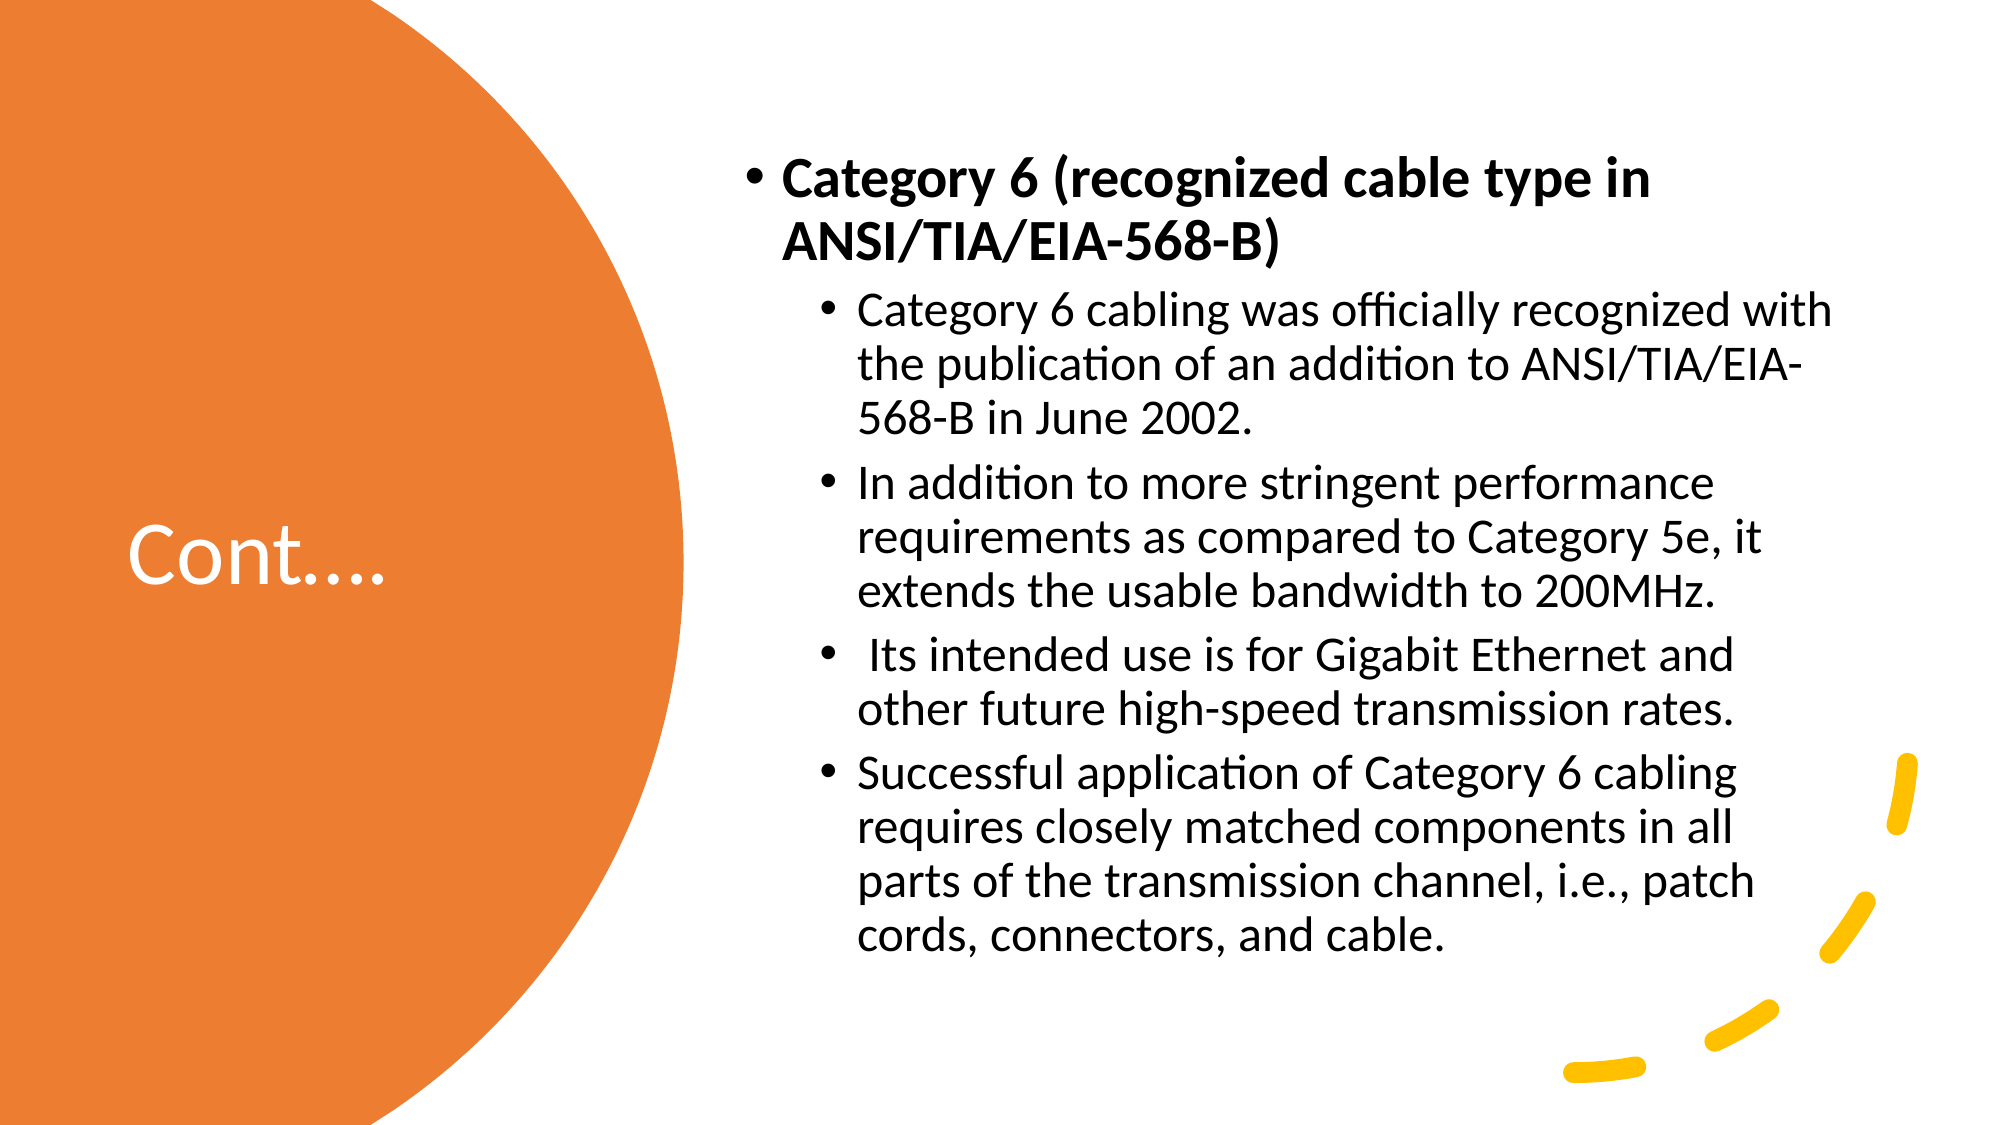

Category 6 (recognized cable type in ANSI/TIA/EIA-568-B)
Category 6 cabling was officially recognized with the publication of an addition to ANSI/TIA/EIA-568-B in June 2002.
In addition to more stringent performance requirements as compared to Category 5e, it extends the usable bandwidth to 200MHz.
 Its intended use is for Gigabit Ethernet and other future high-speed transmission rates.
Successful application of Category 6 cabling requires closely matched components in all parts of the transmission channel, i.e., patch cords, connectors, and cable.
# Cont….